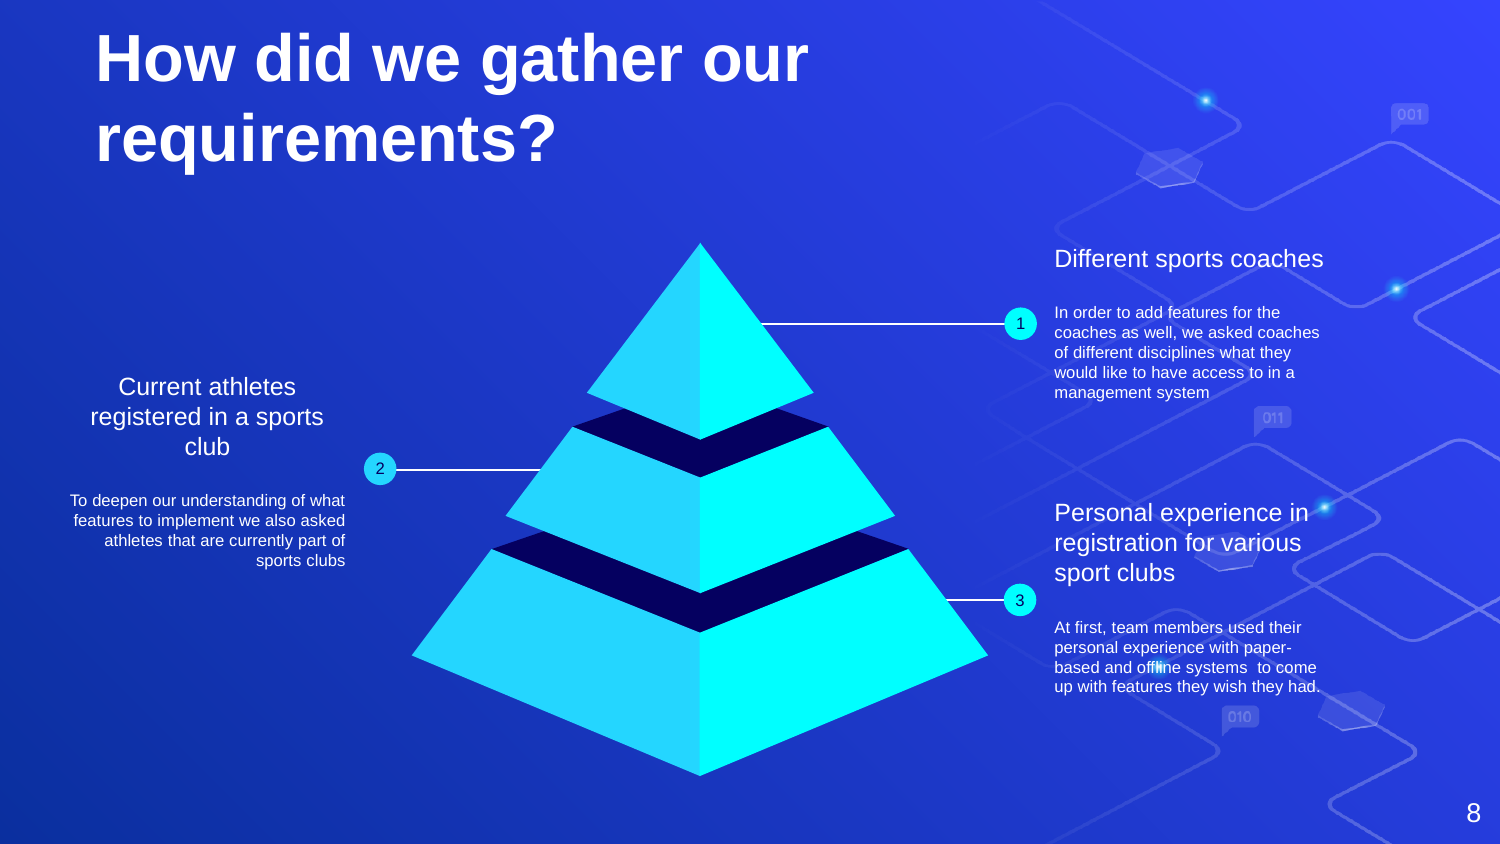

# How did we gather our requirements?
Different sports coaches

In order to add features for the coaches as well, we asked coaches of different disciplines what they would like to have access to in a management system
1

Current athletes registered in a sports club

To deepen our understanding of what features to implement we also asked athletes that are currently part of sports clubs
2

Personal experience in registration for various sport clubs

At first, team members used their personal experience with paper-based and offline systems  to come up with features they wish they had.
3

8